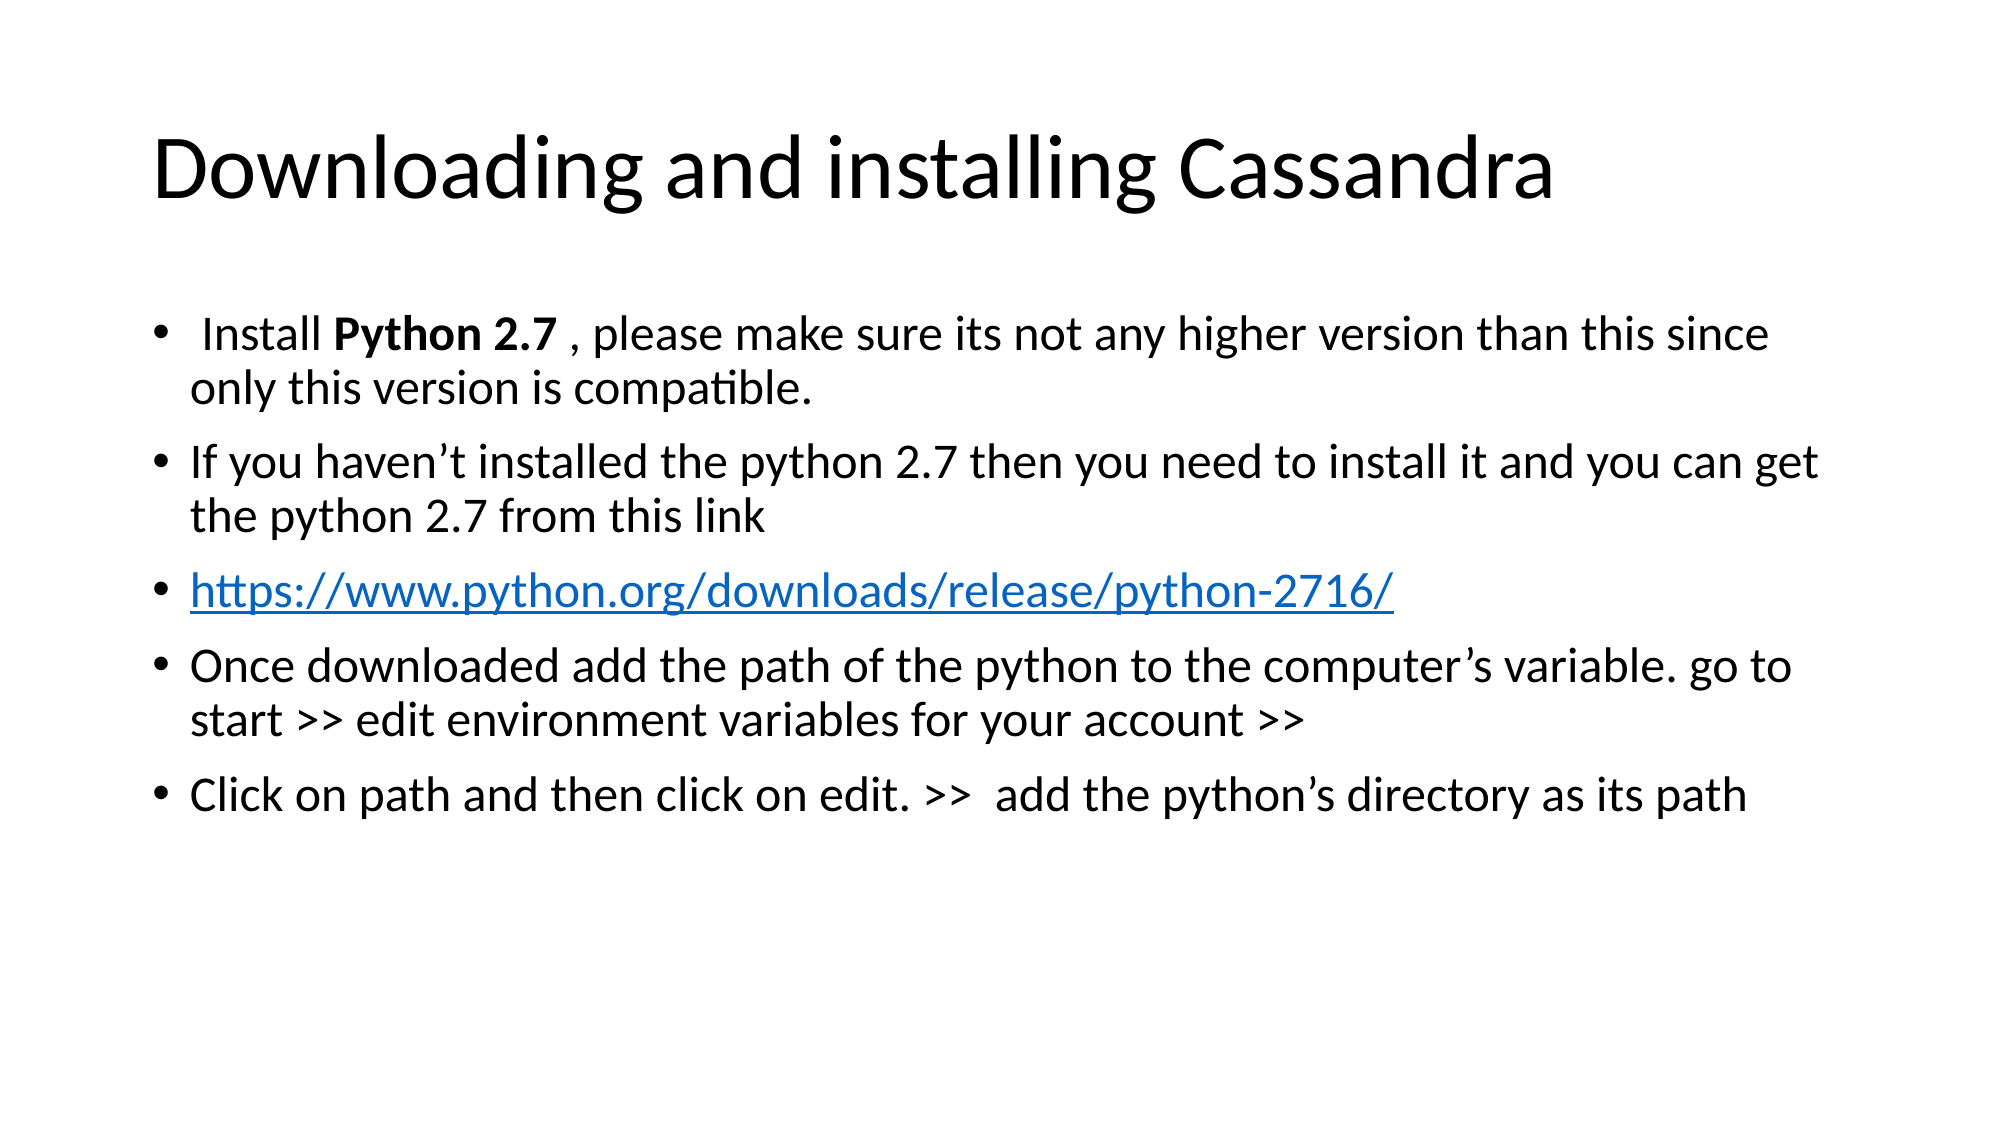

# Downloading and installing Cassandra
 Install Python 2.7 , please make sure its not any higher version than this since only this version is compatible.
If you haven’t installed the python 2.7 then you need to install it and you can get the python 2.7 from this link
https://www.python.org/downloads/release/python-2716/
Once downloaded add the path of the python to the computer’s variable. go to start >> edit environment variables for your account >>
Click on path and then click on edit. >>  add the python’s directory as its path